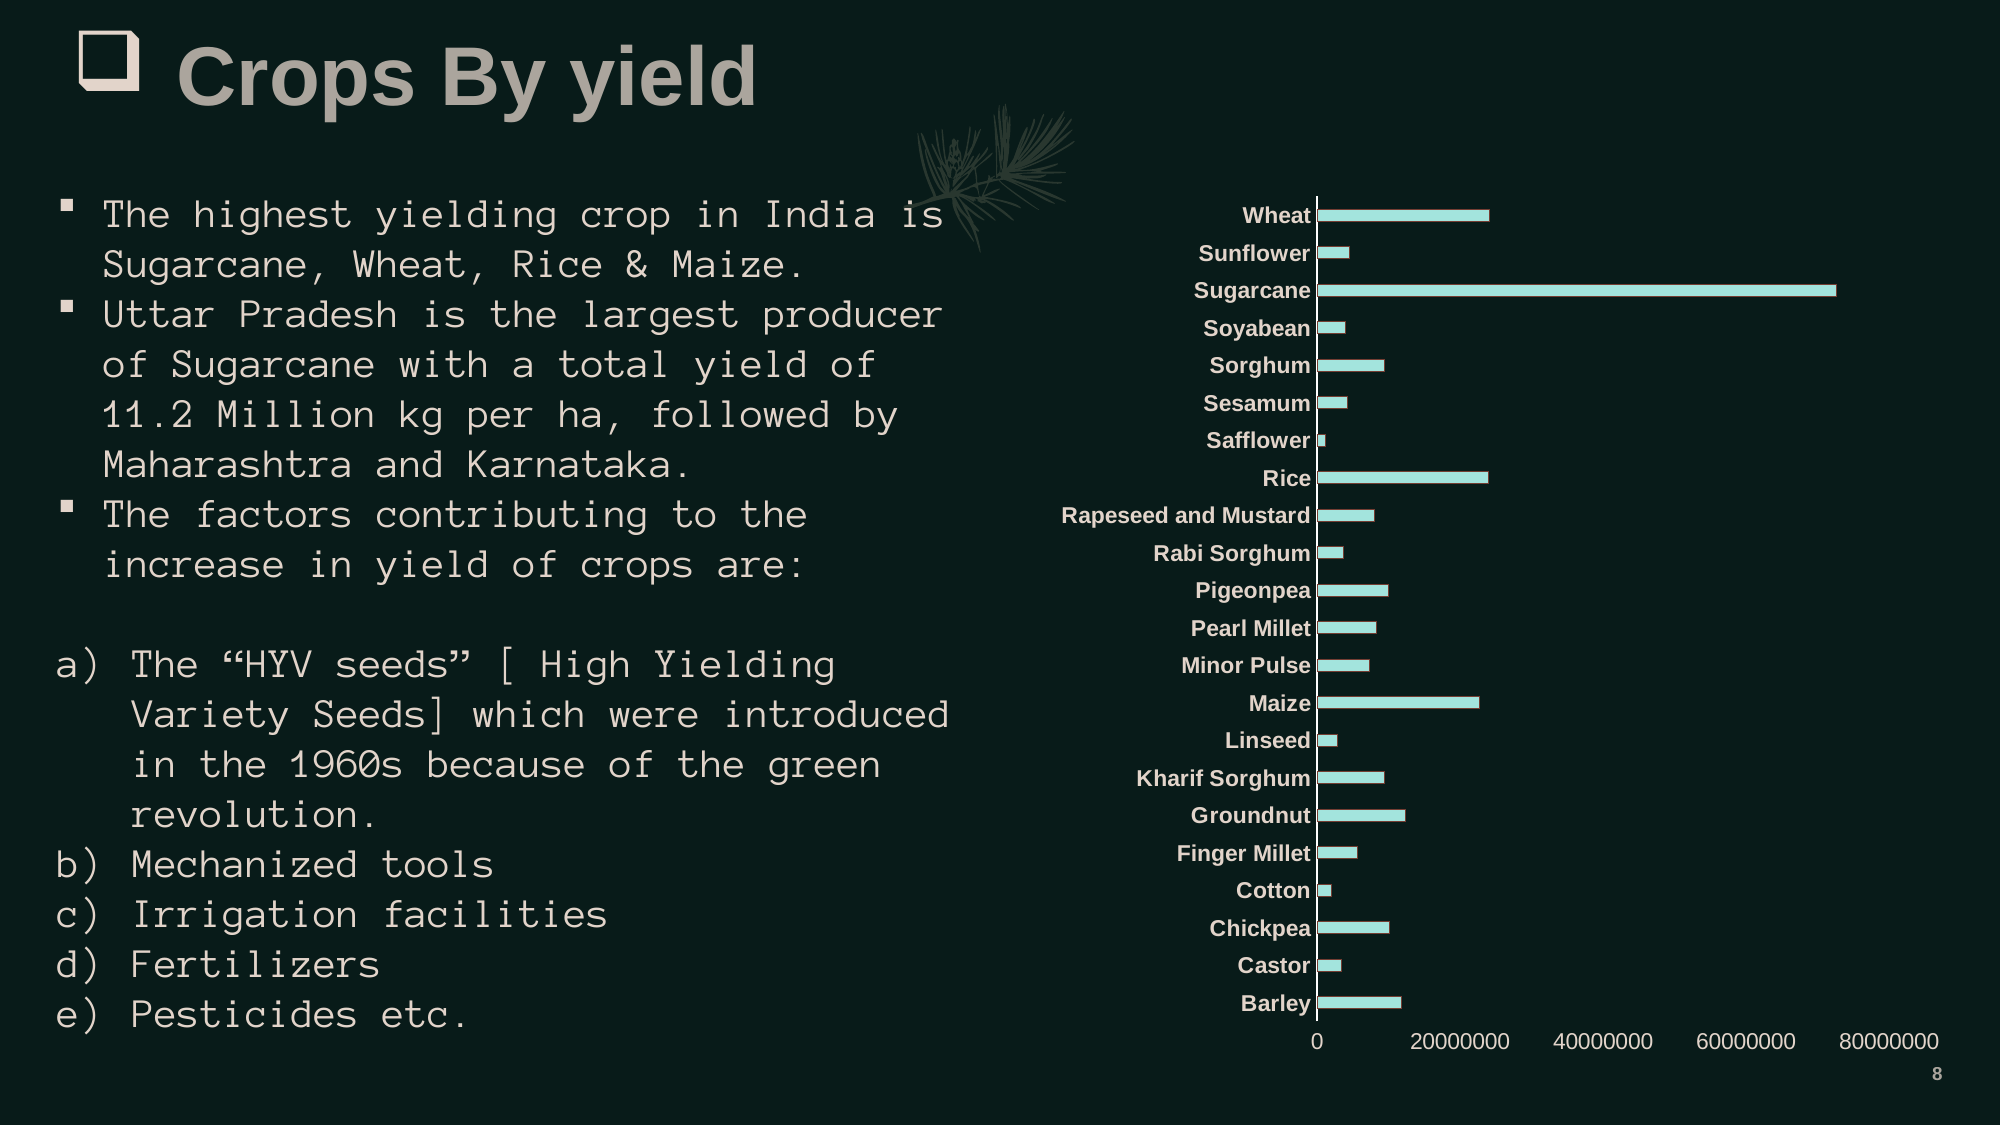

# Crops By yield
The highest yielding crop in India is Sugarcane, Wheat, Rice & Maize.
Uttar Pradesh is the largest producer of Sugarcane with a total yield of 11.2 Million kg per ha, followed by Maharashtra and Karnataka.
The factors contributing to the increase in yield of crops are:

The “HYV seeds” [ High Yielding Variety Seeds] which were introduced in the 1960s because of the green revolution.
Mechanized tools
Irrigation facilities
Fertilizers
Pesticides etc.

### Chart

| Category | Total |
|---|---|
| Barley | 11855141.81 |
| Castor | 3477940.60999999 |
| Chickpea | 10185190.4399999 |
| Cotton | 2012515.31999999 |
| Finger Millet | 5729393.81999999 |
| Groundnut | 12366990.7899999 |
| Kharif Sorghum | 9462057.70999999 |
| Linseed | 2834399.15000001 |
| Maize | 22745890.9199999 |
| Minor Pulse | 7324352.50999999 |
| Pearl Millet | 8362289.39 |
| Pigeonpea | 9978553.64999996 |
| Rabi Sorghum | 3643115.02999999 |
| Rapeseed and Mustard | 8039959.30000002 |
| Rice | 24007887.5599998 |
| Safflower | 1179438.15 |
| Sesamum | 4274314.59 |
| Sorghum | 9463066.63999996 |
| Soyabean | 3922842.72999999 |
| Sugarcane | 72659471.3099997 |
| Sunflower | 4495848.78 |
| Wheat | 24096611.04 |
8